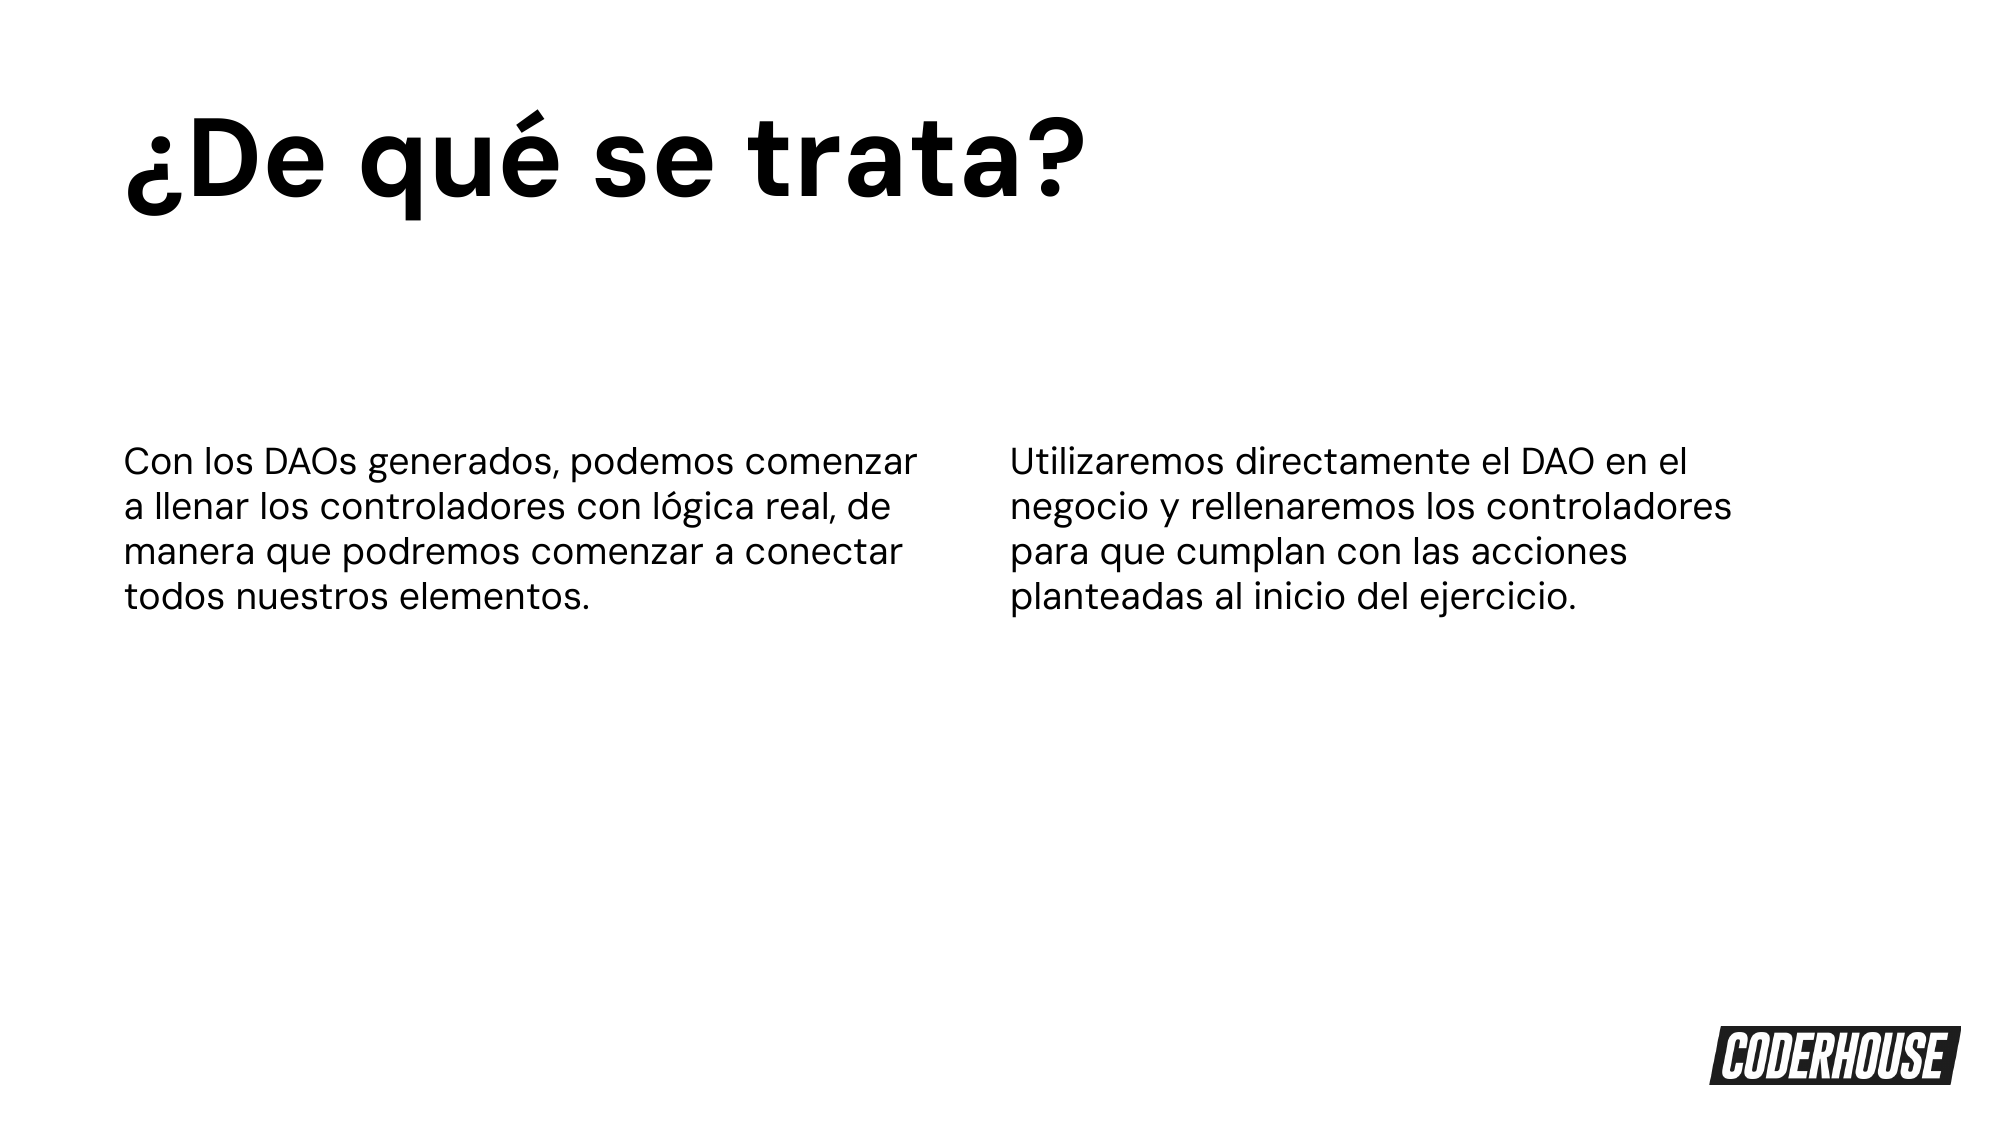

¿De qué se trata?
Con los DAOs generados, podemos comenzar a llenar los controladores con lógica real, de manera que podremos comenzar a conectar todos nuestros elementos.
Utilizaremos directamente el DAO en el negocio y rellenaremos los controladores para que cumplan con las acciones planteadas al inicio del ejercicio.